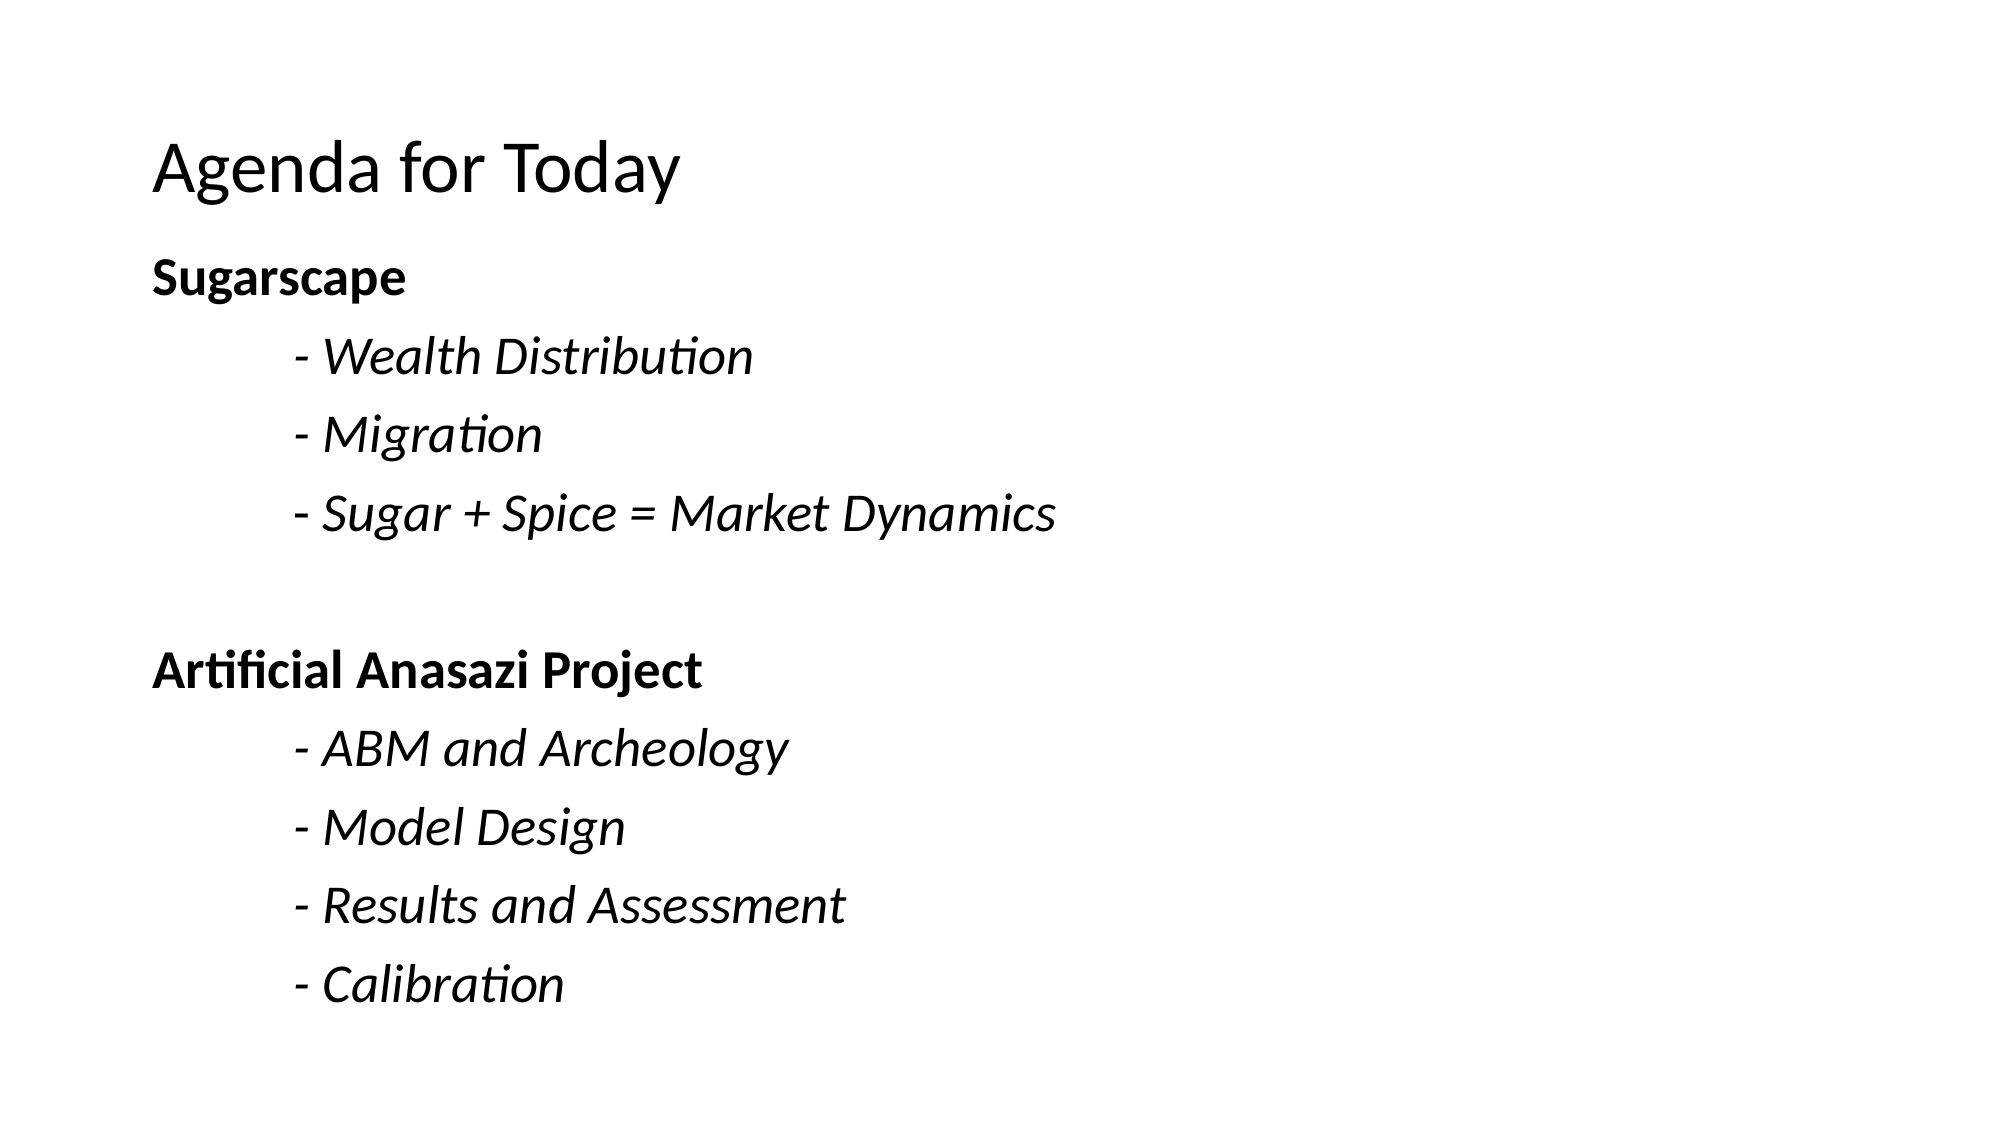

# Agenda for Today
Sugarscape
	- Wealth Distribution
	- Migration
	- Sugar + Spice = Market Dynamics

Artificial Anasazi Project
	- ABM and Archeology
	- Model Design
	- Results and Assessment
	- Calibration